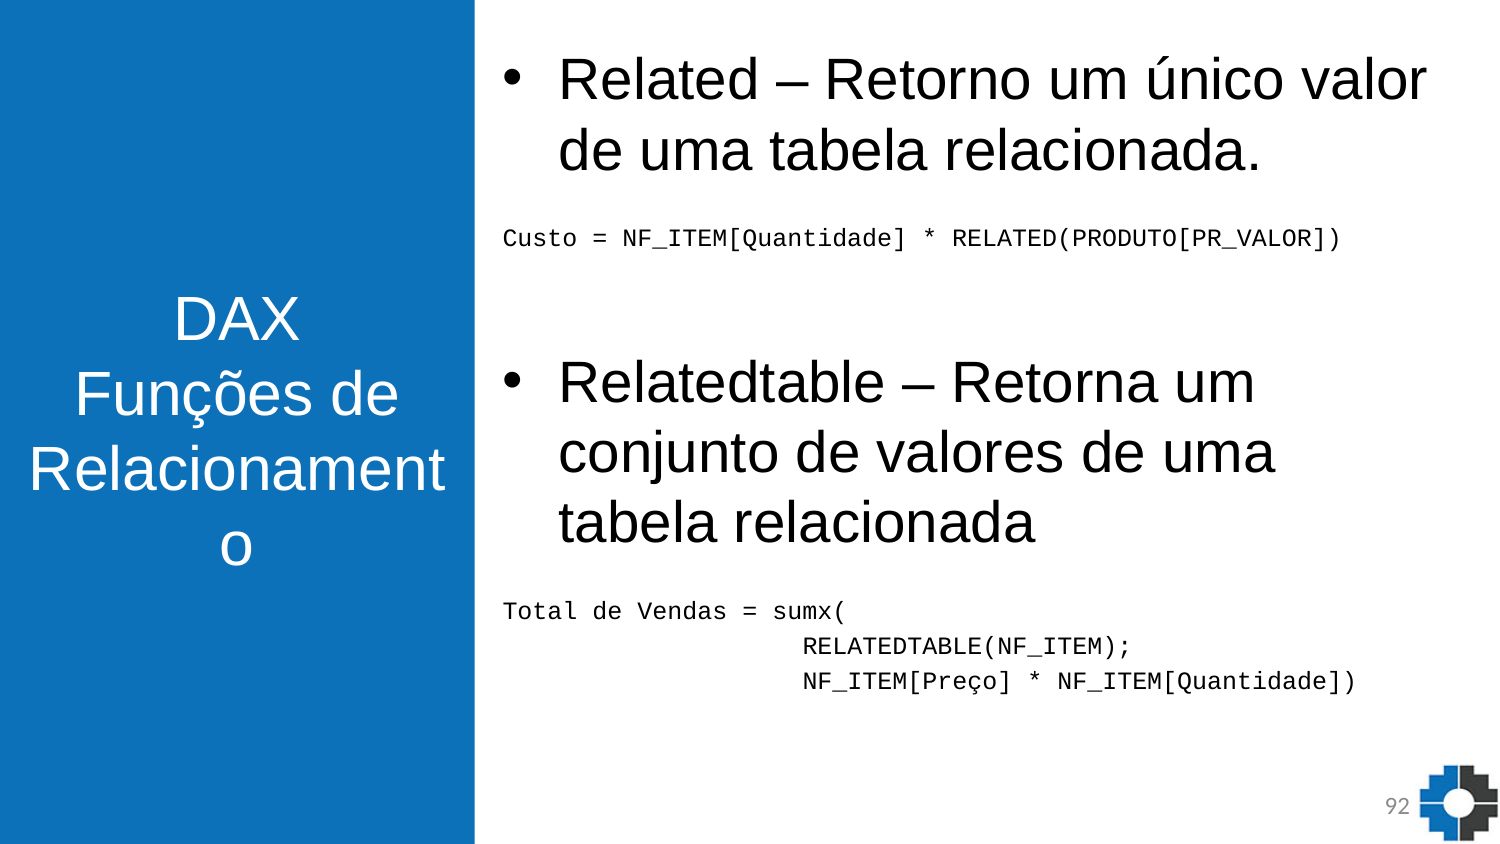

# DAX Funções de Relacionamento
Related – Retorno um único valor de uma tabela relacionada.

Custo = NF_ITEM[Quantidade] * RELATED(PRODUTO[PR_VALOR])

Relatedtable – Retorna um conjunto de valores de uma tabela relacionada

Total de Vendas = sumx(
		RELATEDTABLE(NF_ITEM);
		NF_ITEM[Preço] * NF_ITEM[Quantidade])
92